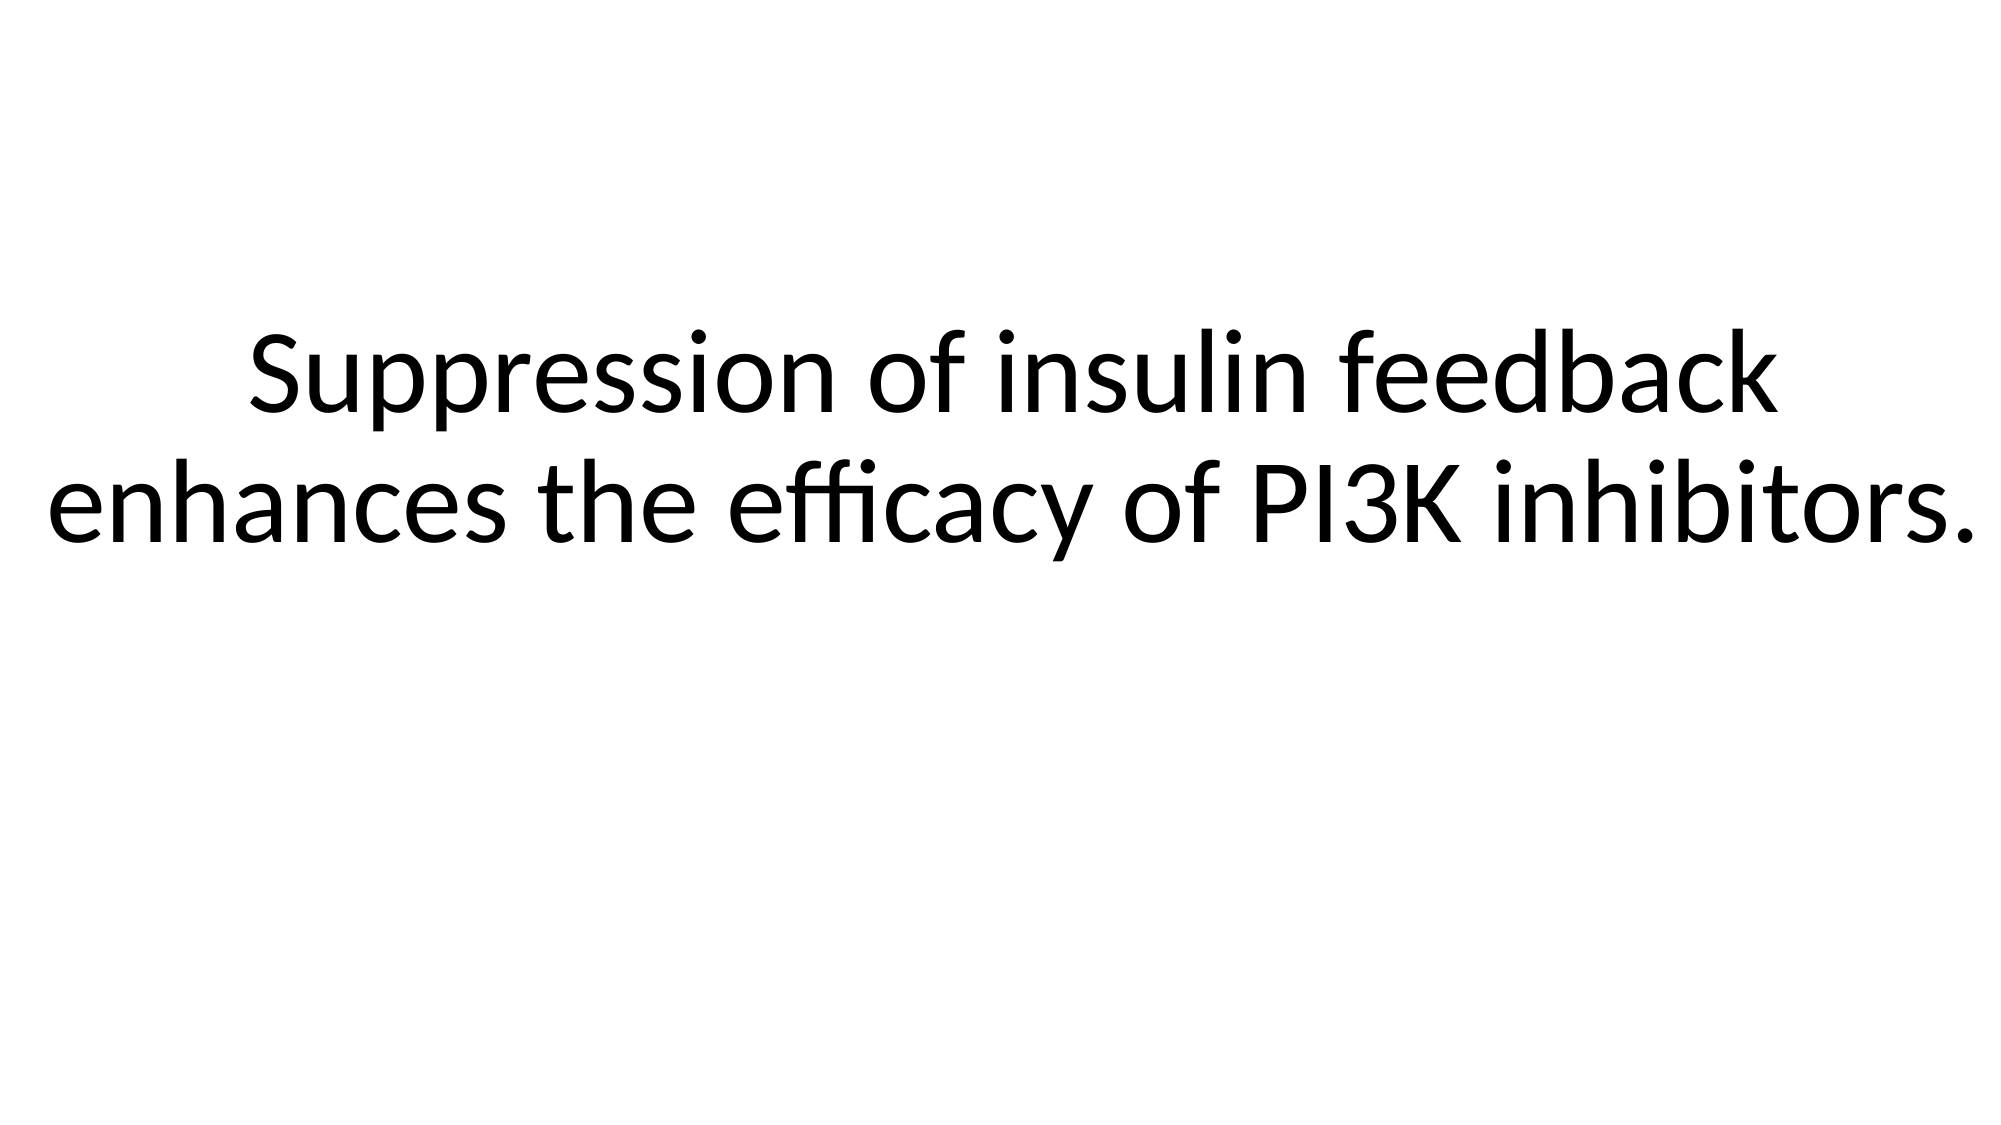

# Suppression of insulin feedback enhances the efficacy of PI3K inhibitors.